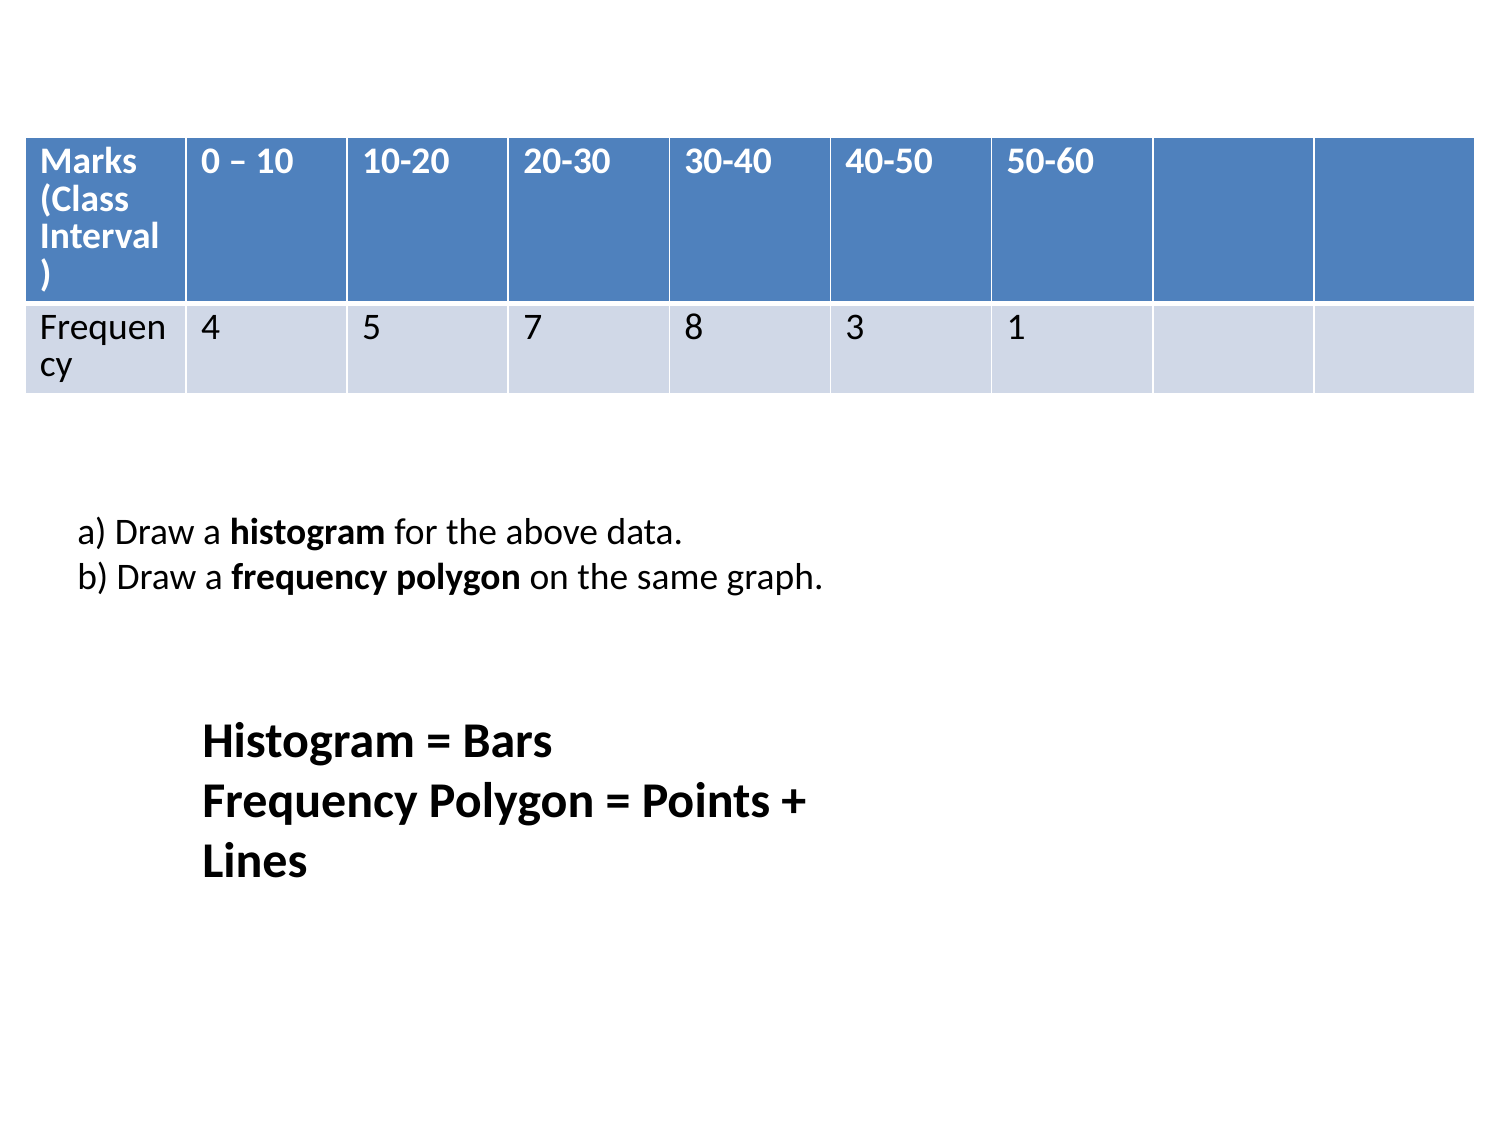

| Marks (Class Interval) | 0 – 10 | 10-20 | 20-30 | 30-40 | 40-50 | 50-60 |  |  |
| --- | --- | --- | --- | --- | --- | --- | --- | --- |
| Frequency | 4 | 5 | 7 | 8 | 3 | 1 |  |  |
a) Draw a histogram for the above data.
b) Draw a frequency polygon on the same graph.
Histogram = Bars
Frequency Polygon = Points + Lines